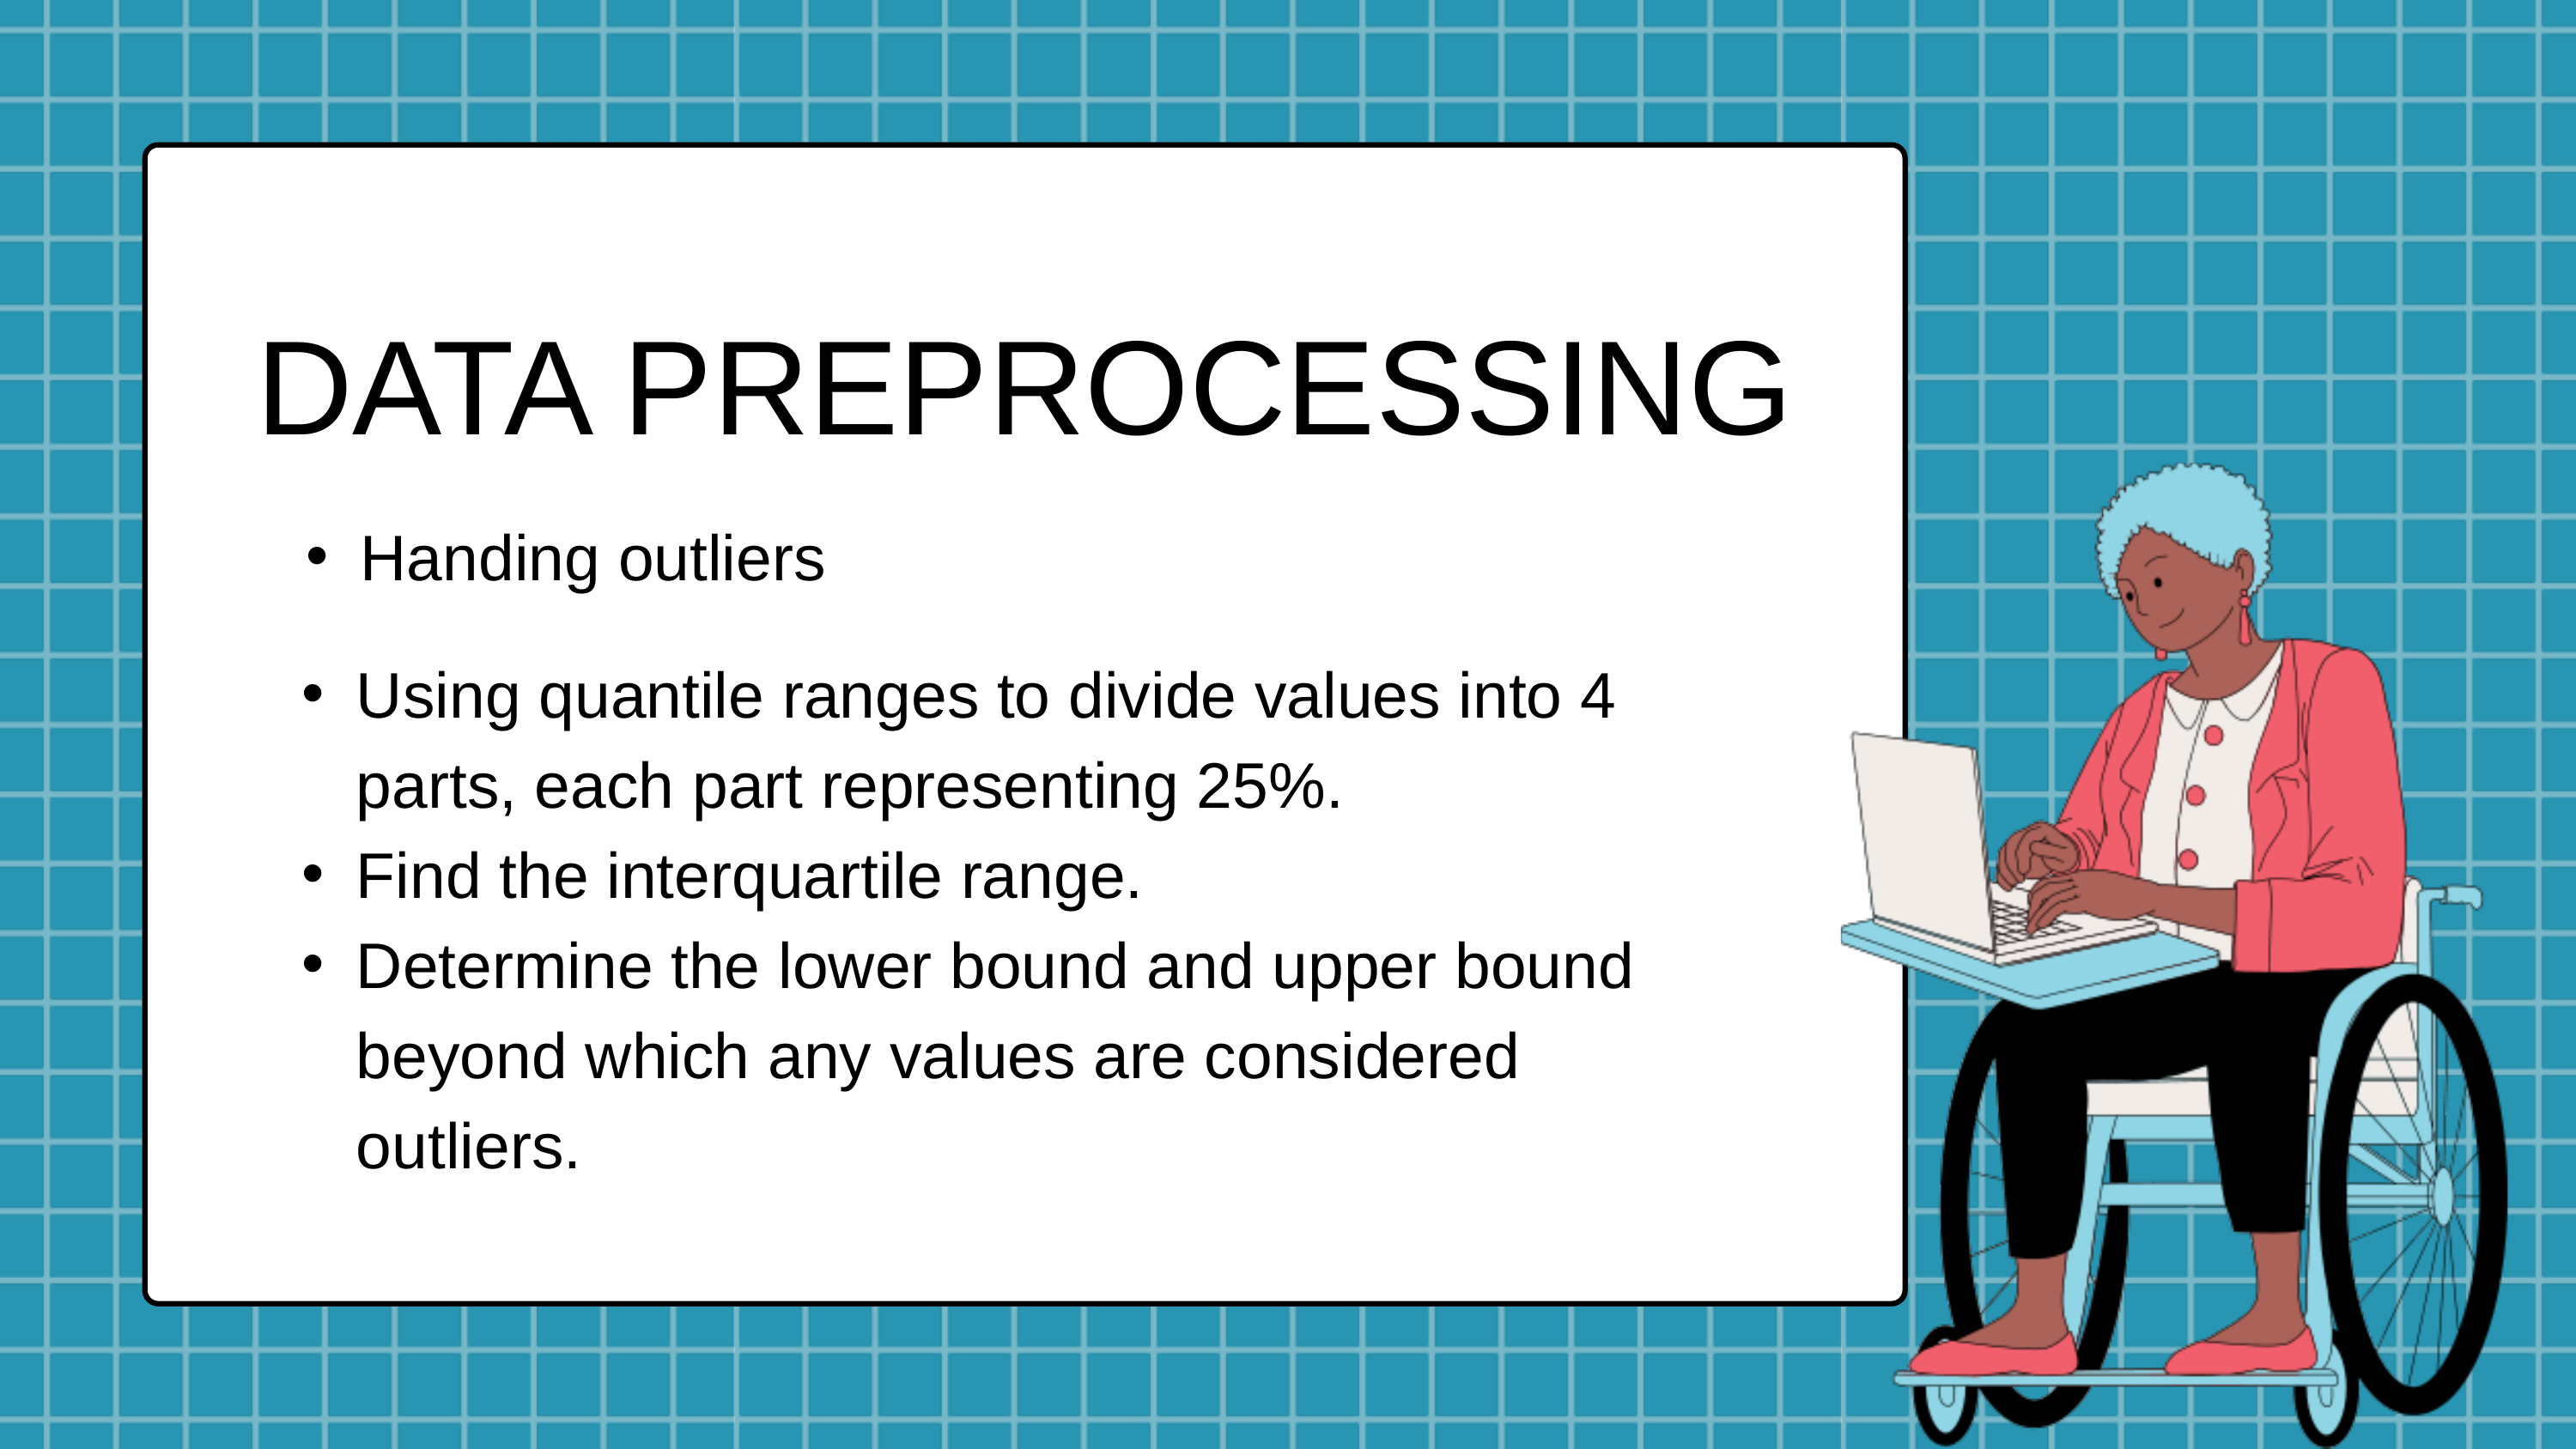

DATA PREPROCESSING

Handing outliers
Using quantile ranges to divide values into 4 parts, each part representing 25%.
Find the interquartile range.
Determine the lower bound and upper bound beyond which any values are considered outliers.